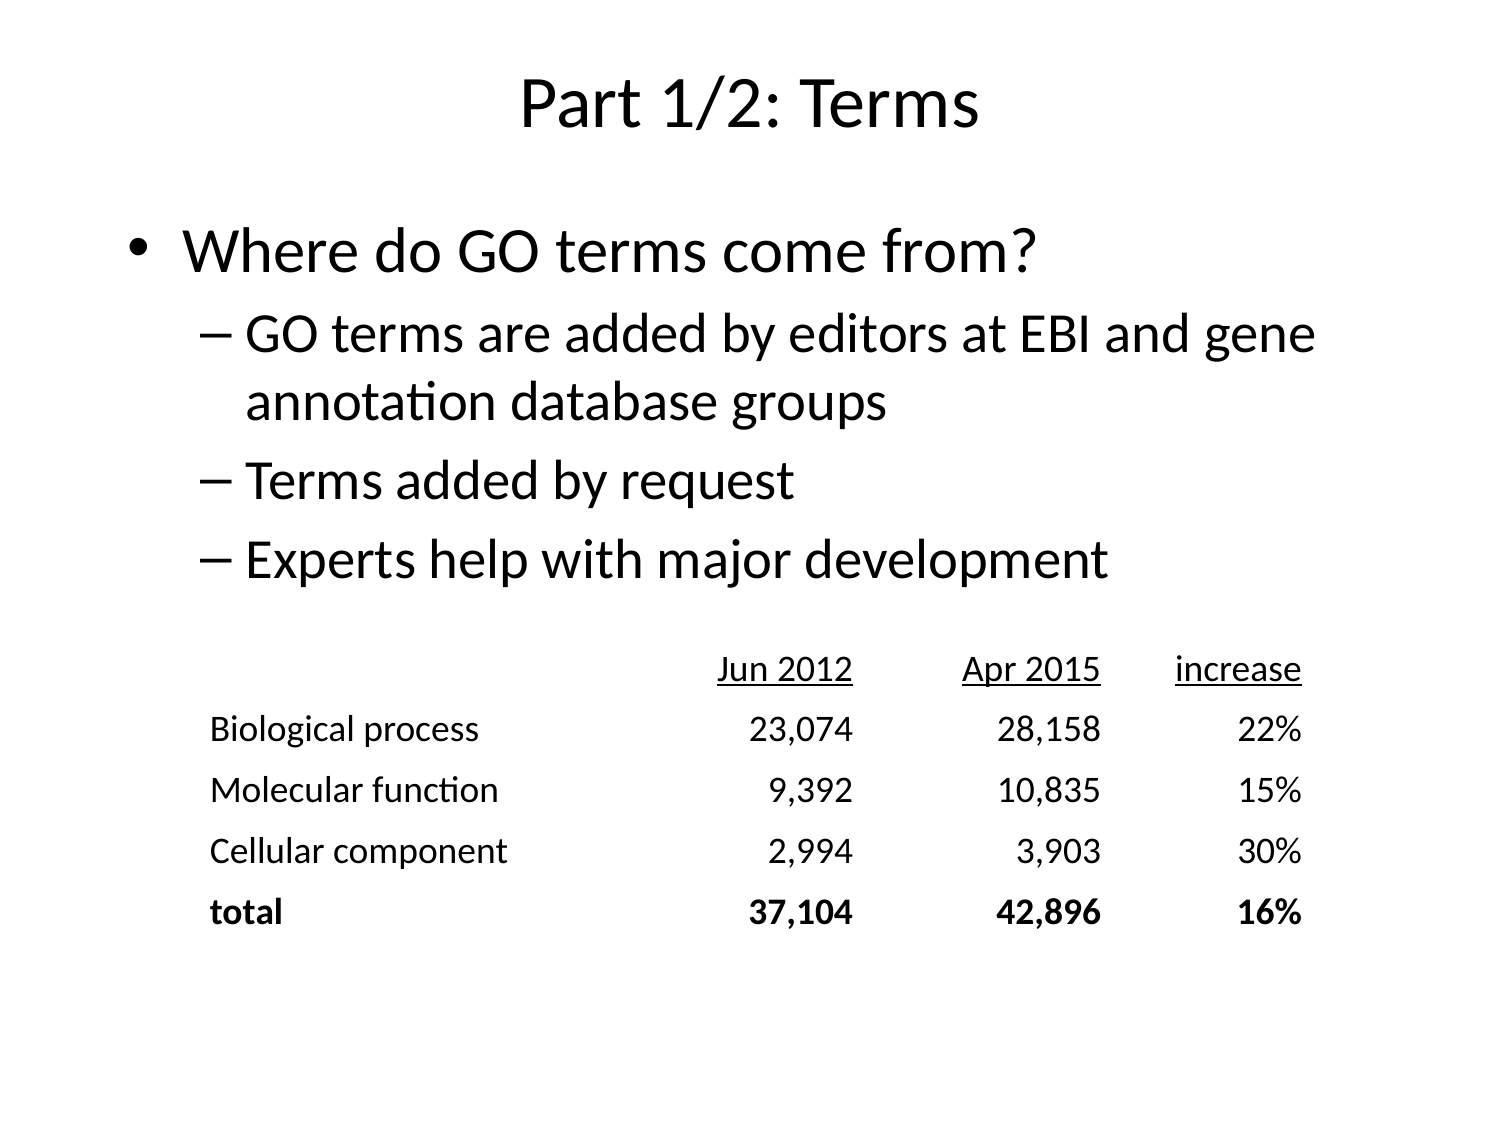

# Part 1/2: Terms
Where do GO terms come from?
GO terms are added by editors at EBI and gene annotation database groups
Terms added by request
Experts help with major development
|  | Jun 2012 | Apr 2015 | increase |
| --- | --- | --- | --- |
| Biological process | 23,074 | 28,158 | 22% |
| Molecular function | 9,392 | 10,835 | 15% |
| Cellular component | 2,994 | 3,903 | 30% |
| total | 37,104 | 42,896 | 16% |